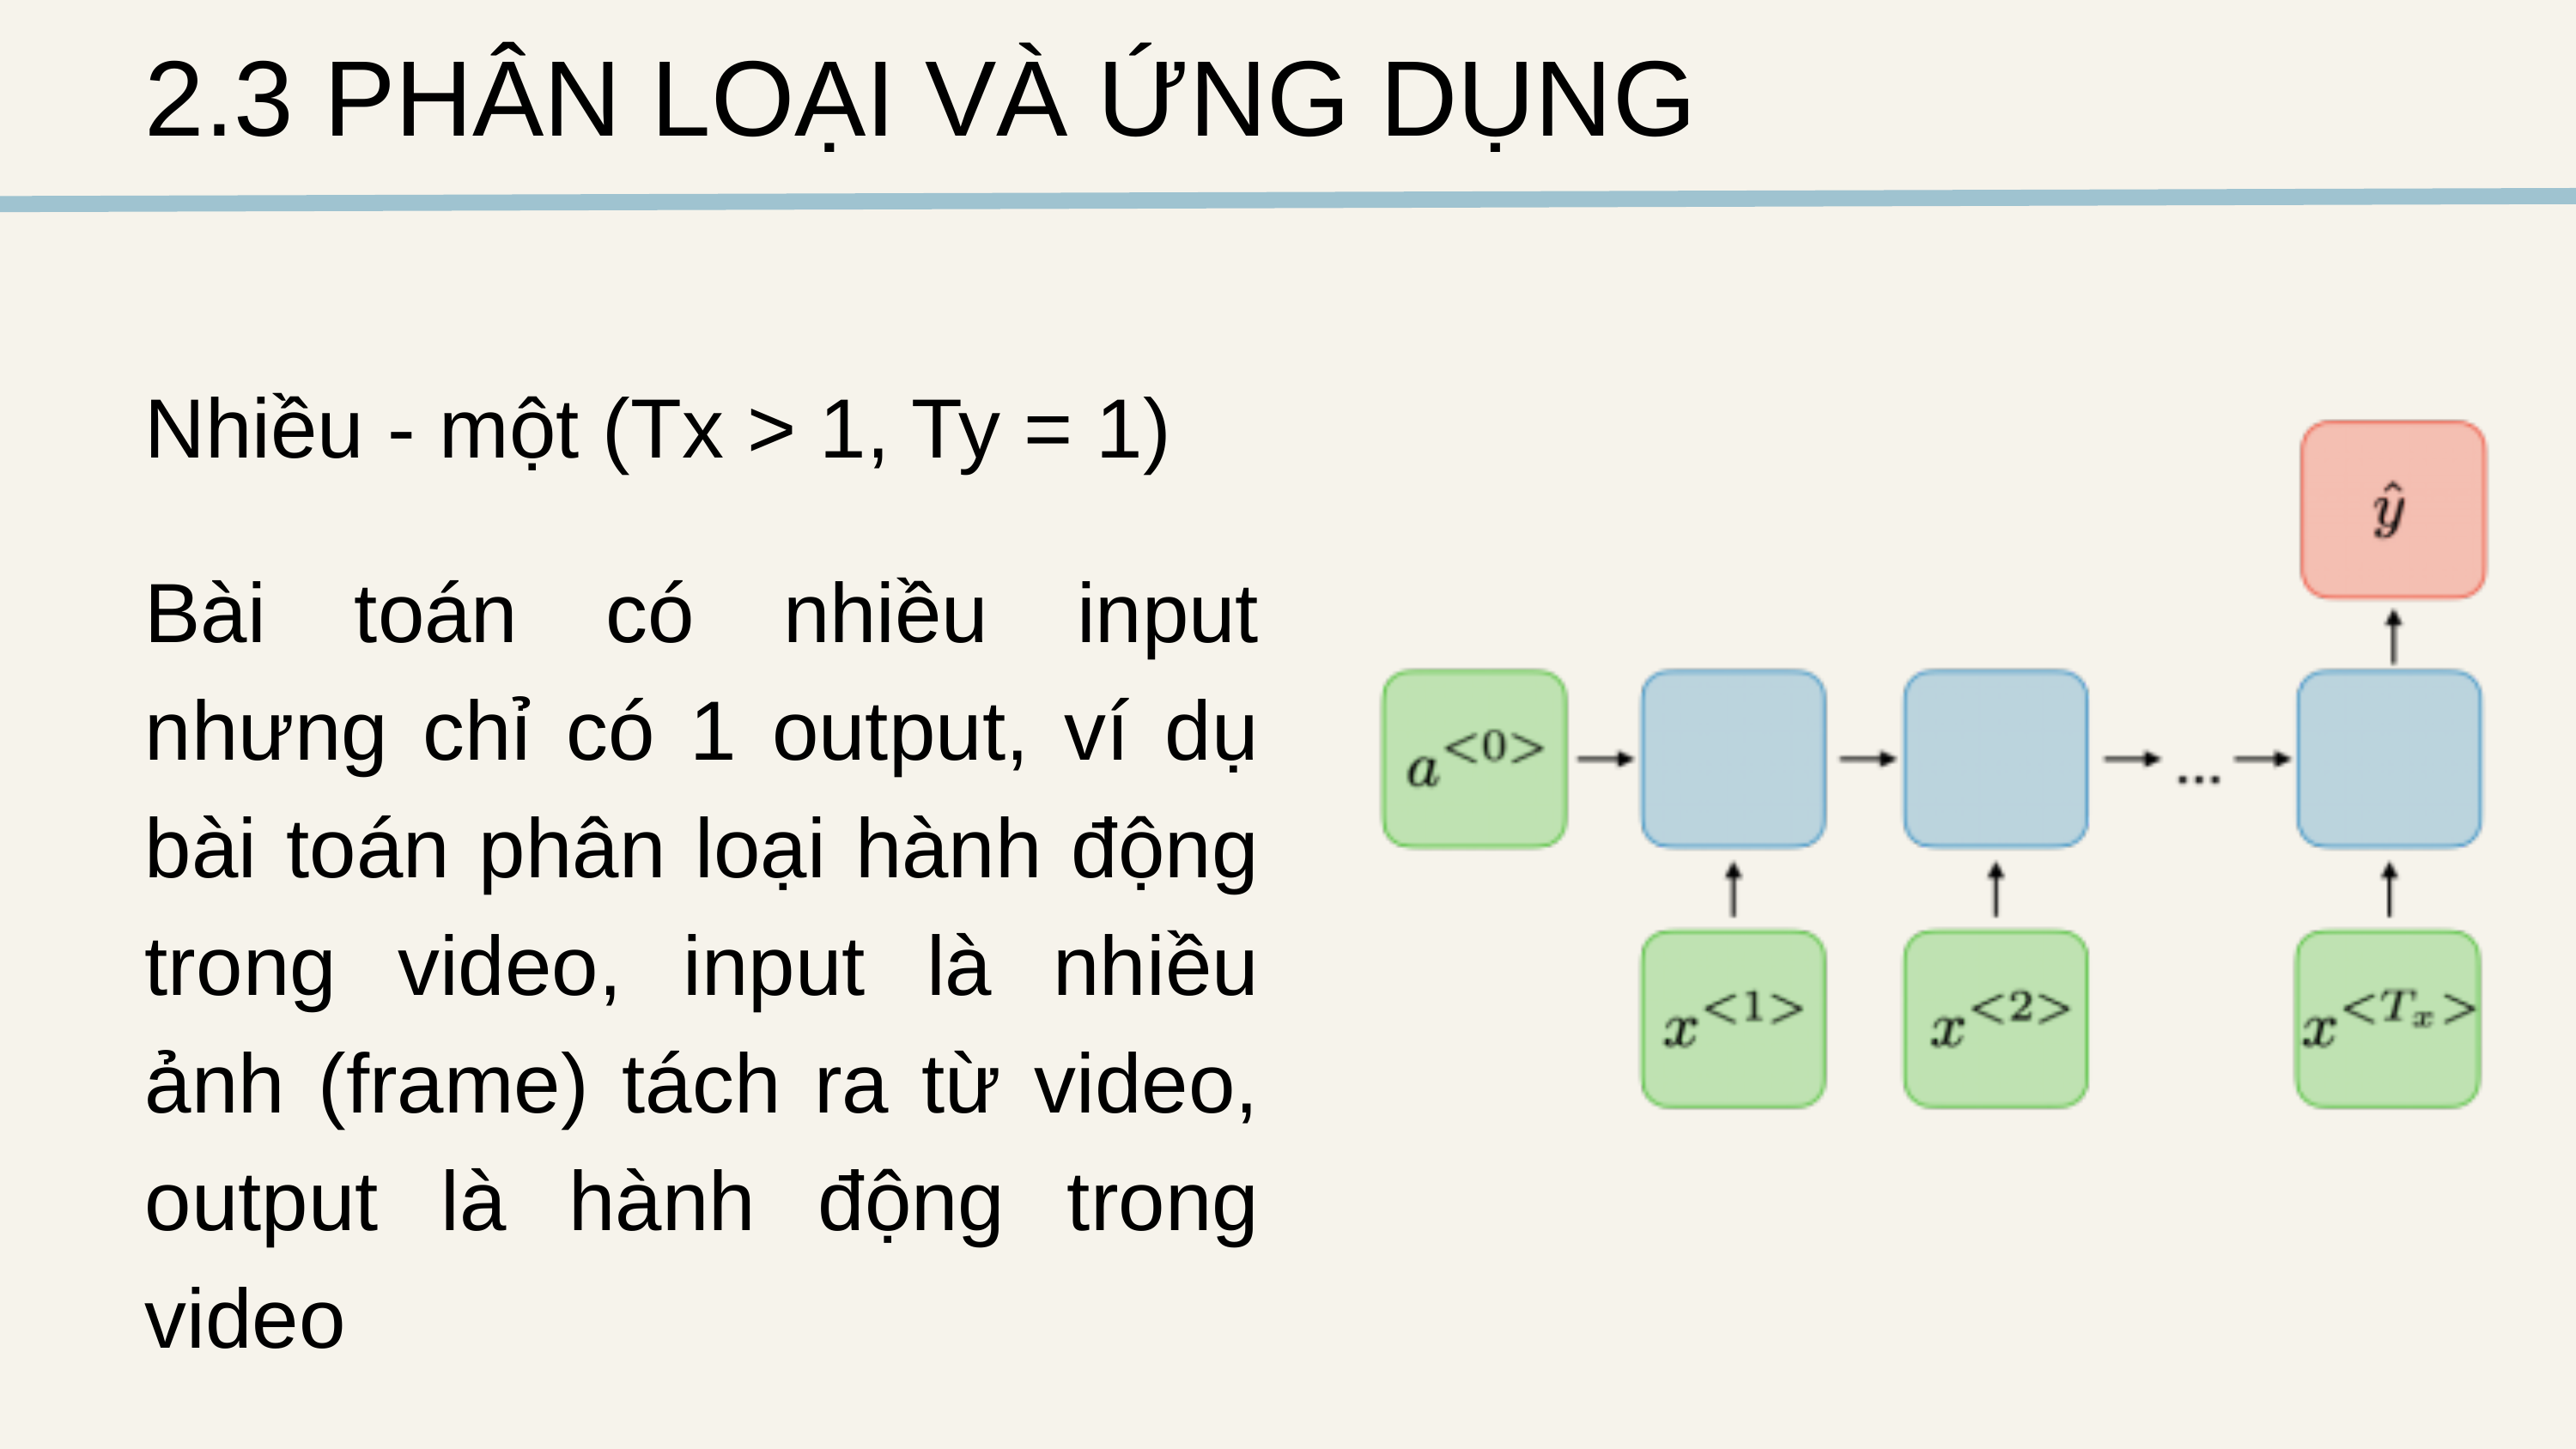

2.3 PHÂN LOẠI VÀ ỨNG DỤNG

Nhiều - một (Tx > 1, Ty = 1)

Bài toán có nhiều input nhưng chỉ có 1 output, ví dụ bài toán phân loại hành động trong video, input là nhiều ảnh (frame) tách ra từ video, output là hành động trong video